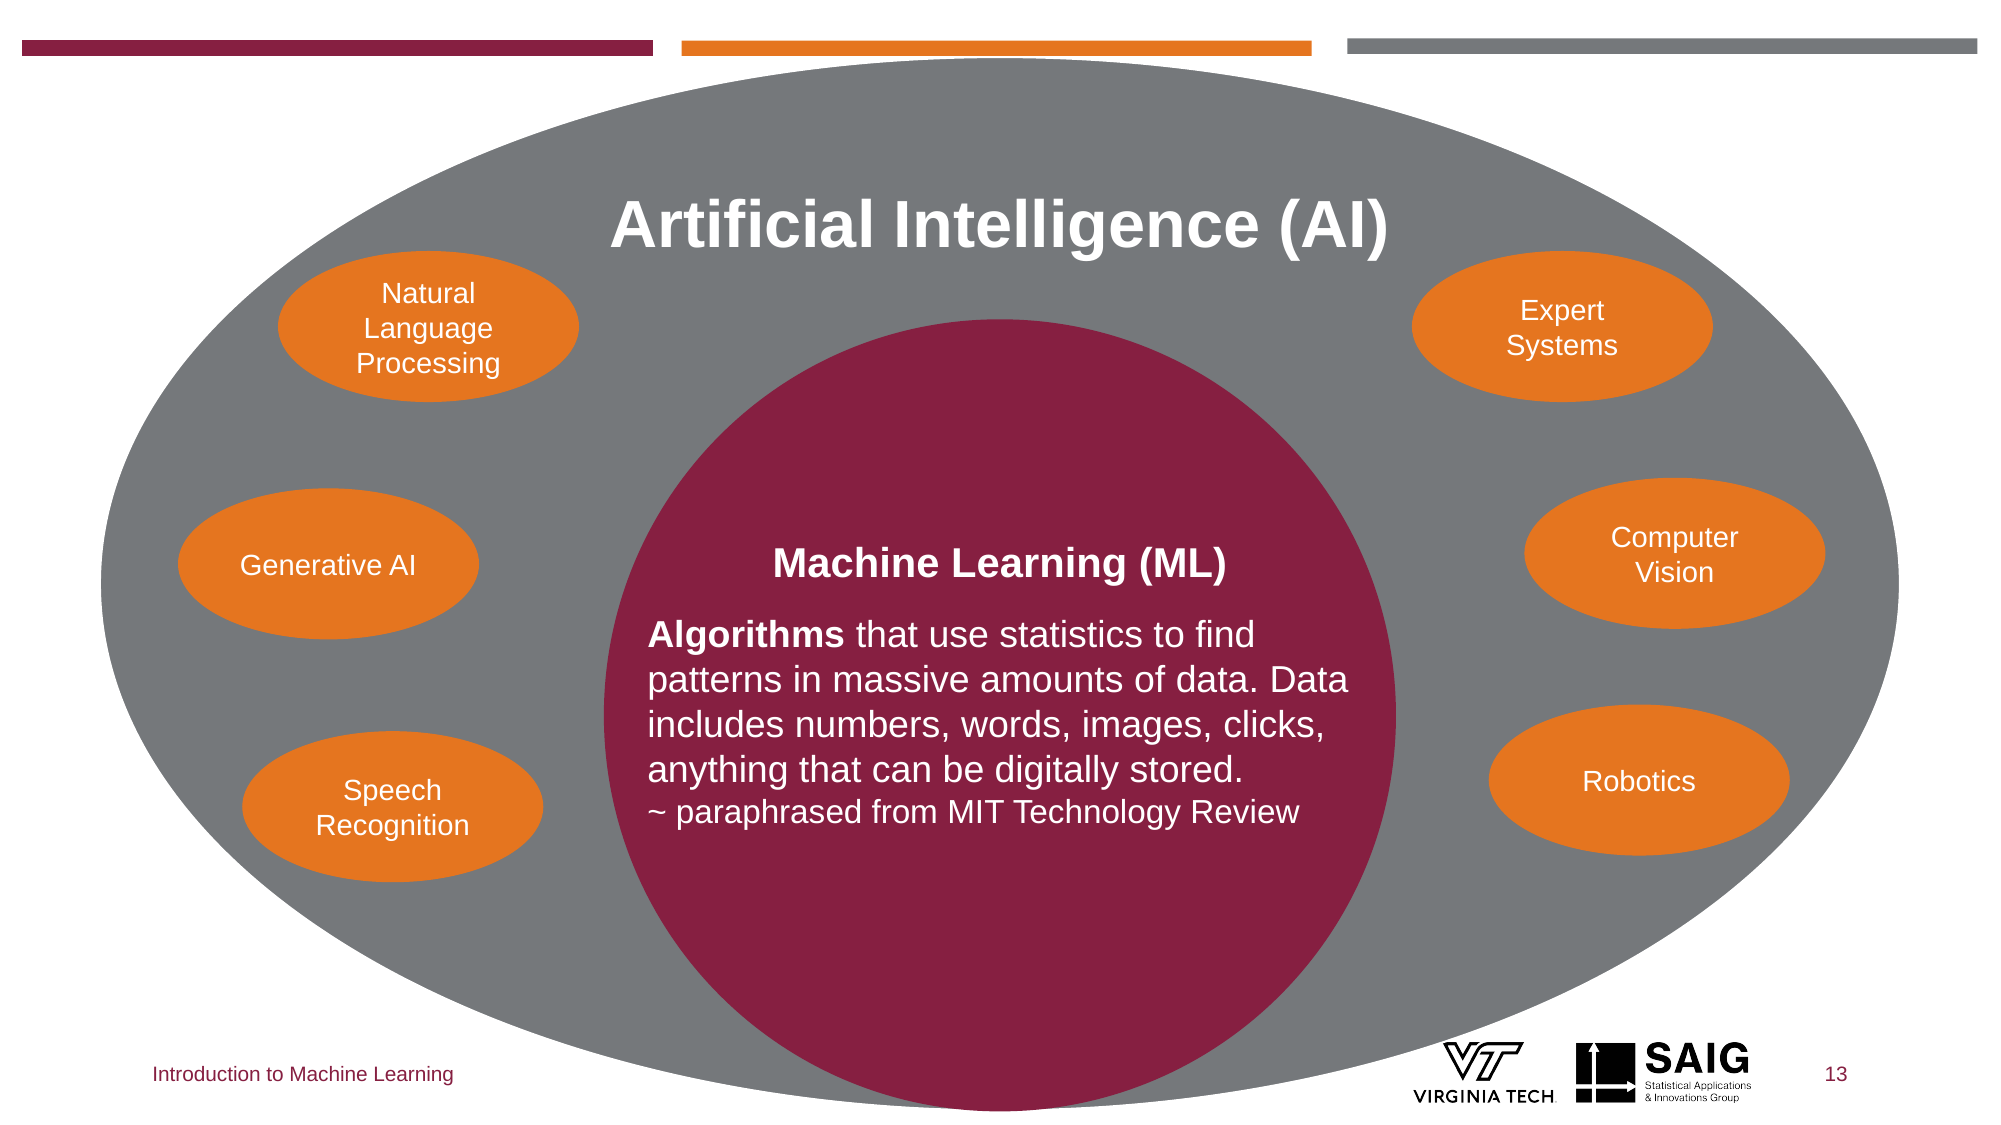

Artificial Intelligence (AI)
Natural Language Processing
Expert Systems
Machine Learning (ML)
Computer Vision
Generative AI
Algorithms that use statistics to find patterns in massive amounts of data. Data includes numbers, words, images, clicks, anything that can be digitally stored.
~ paraphrased from MIT Technology Review
Robotics
Speech Recognition
Introduction to Machine Learning
13